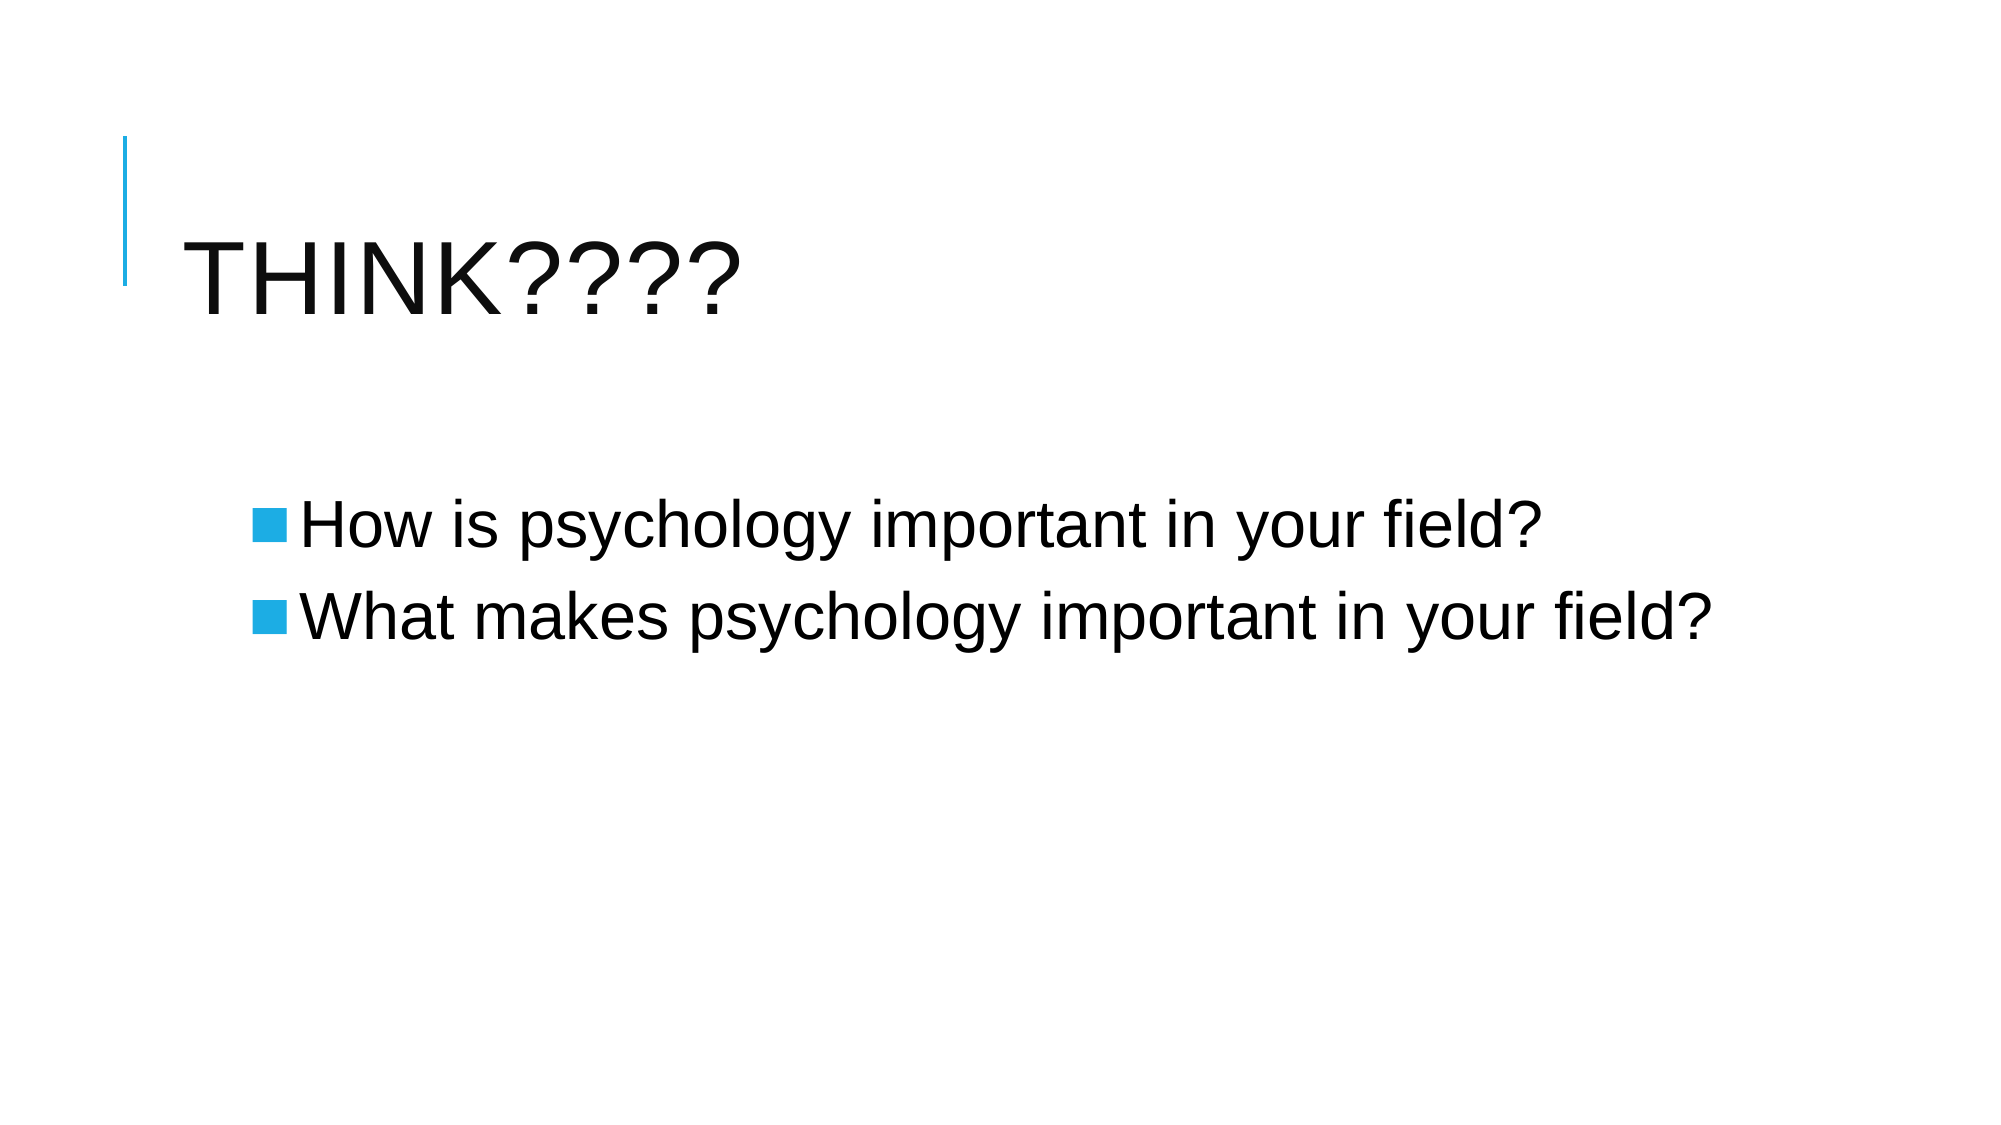

# THINK????
How is psychology important in your field?
What makes psychology important in your field?